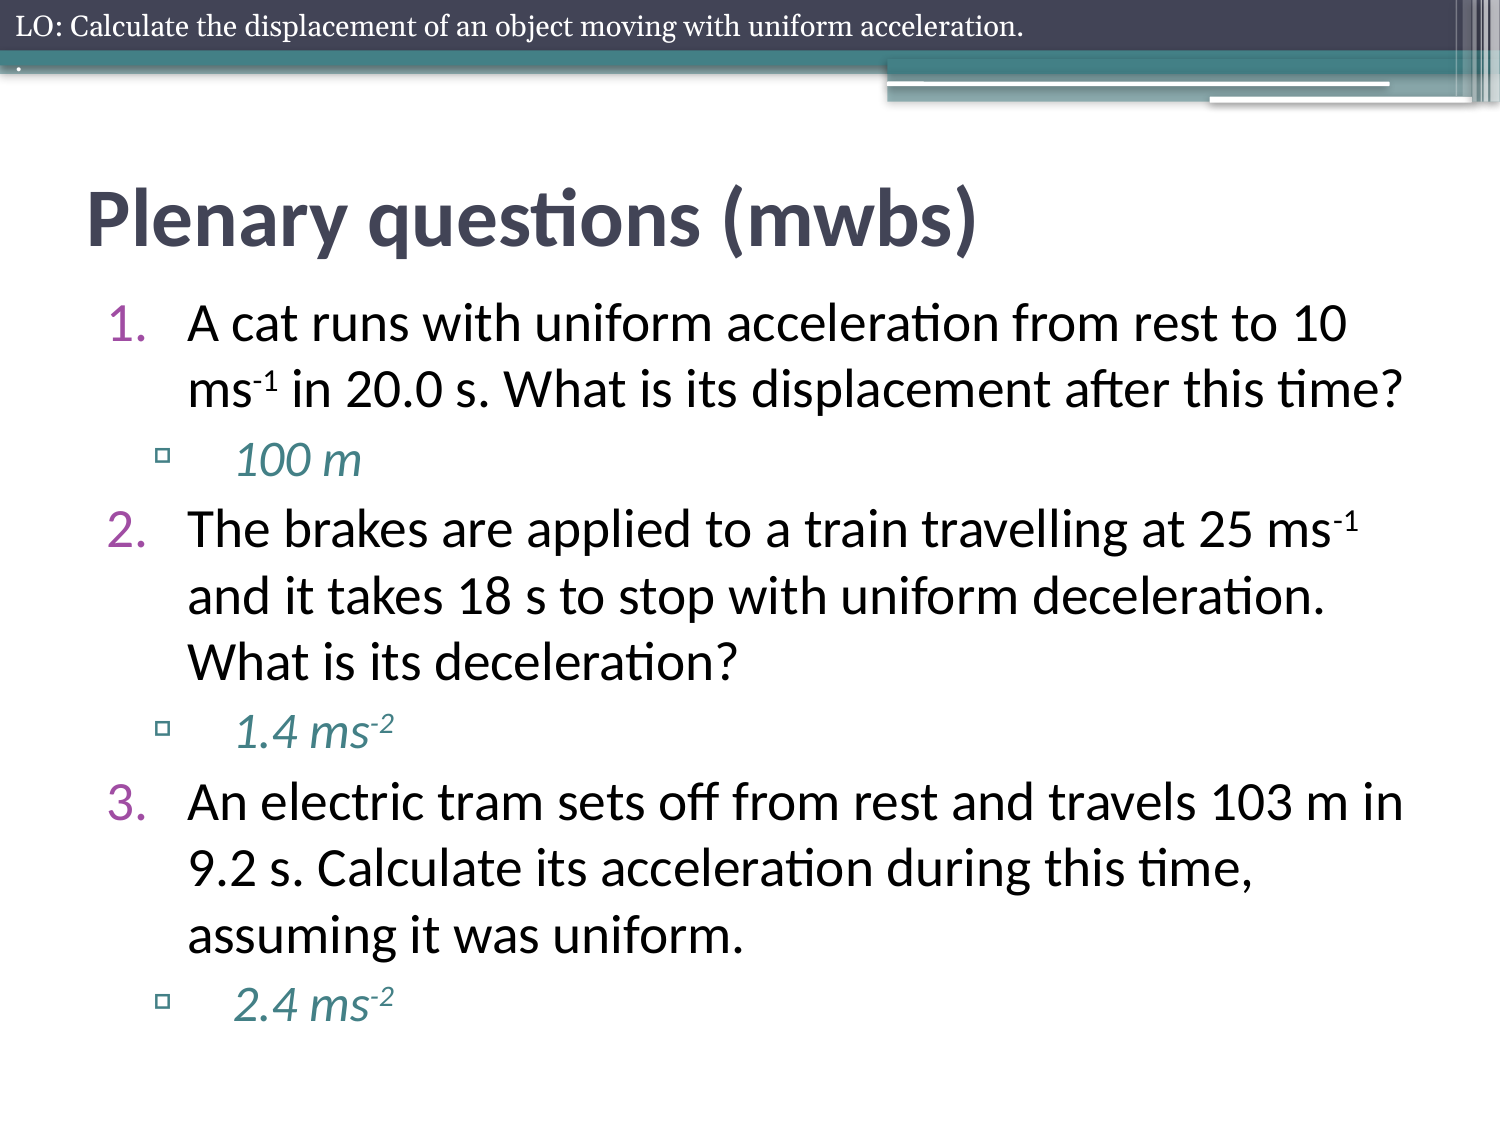

LO: Calculate the displacement of an object moving with uniform acceleration.
.
# Plenary questions (mwbs)
A cat runs with uniform acceleration from rest to 10 ms-1 in 20.0 s. What is its displacement after this time?
100 m
The brakes are applied to a train travelling at 25 ms-1 and it takes 18 s to stop with uniform deceleration. What is its deceleration?
1.4 ms-2
An electric tram sets off from rest and travels 103 m in 9.2 s. Calculate its acceleration during this time, assuming it was uniform.
2.4 ms-2